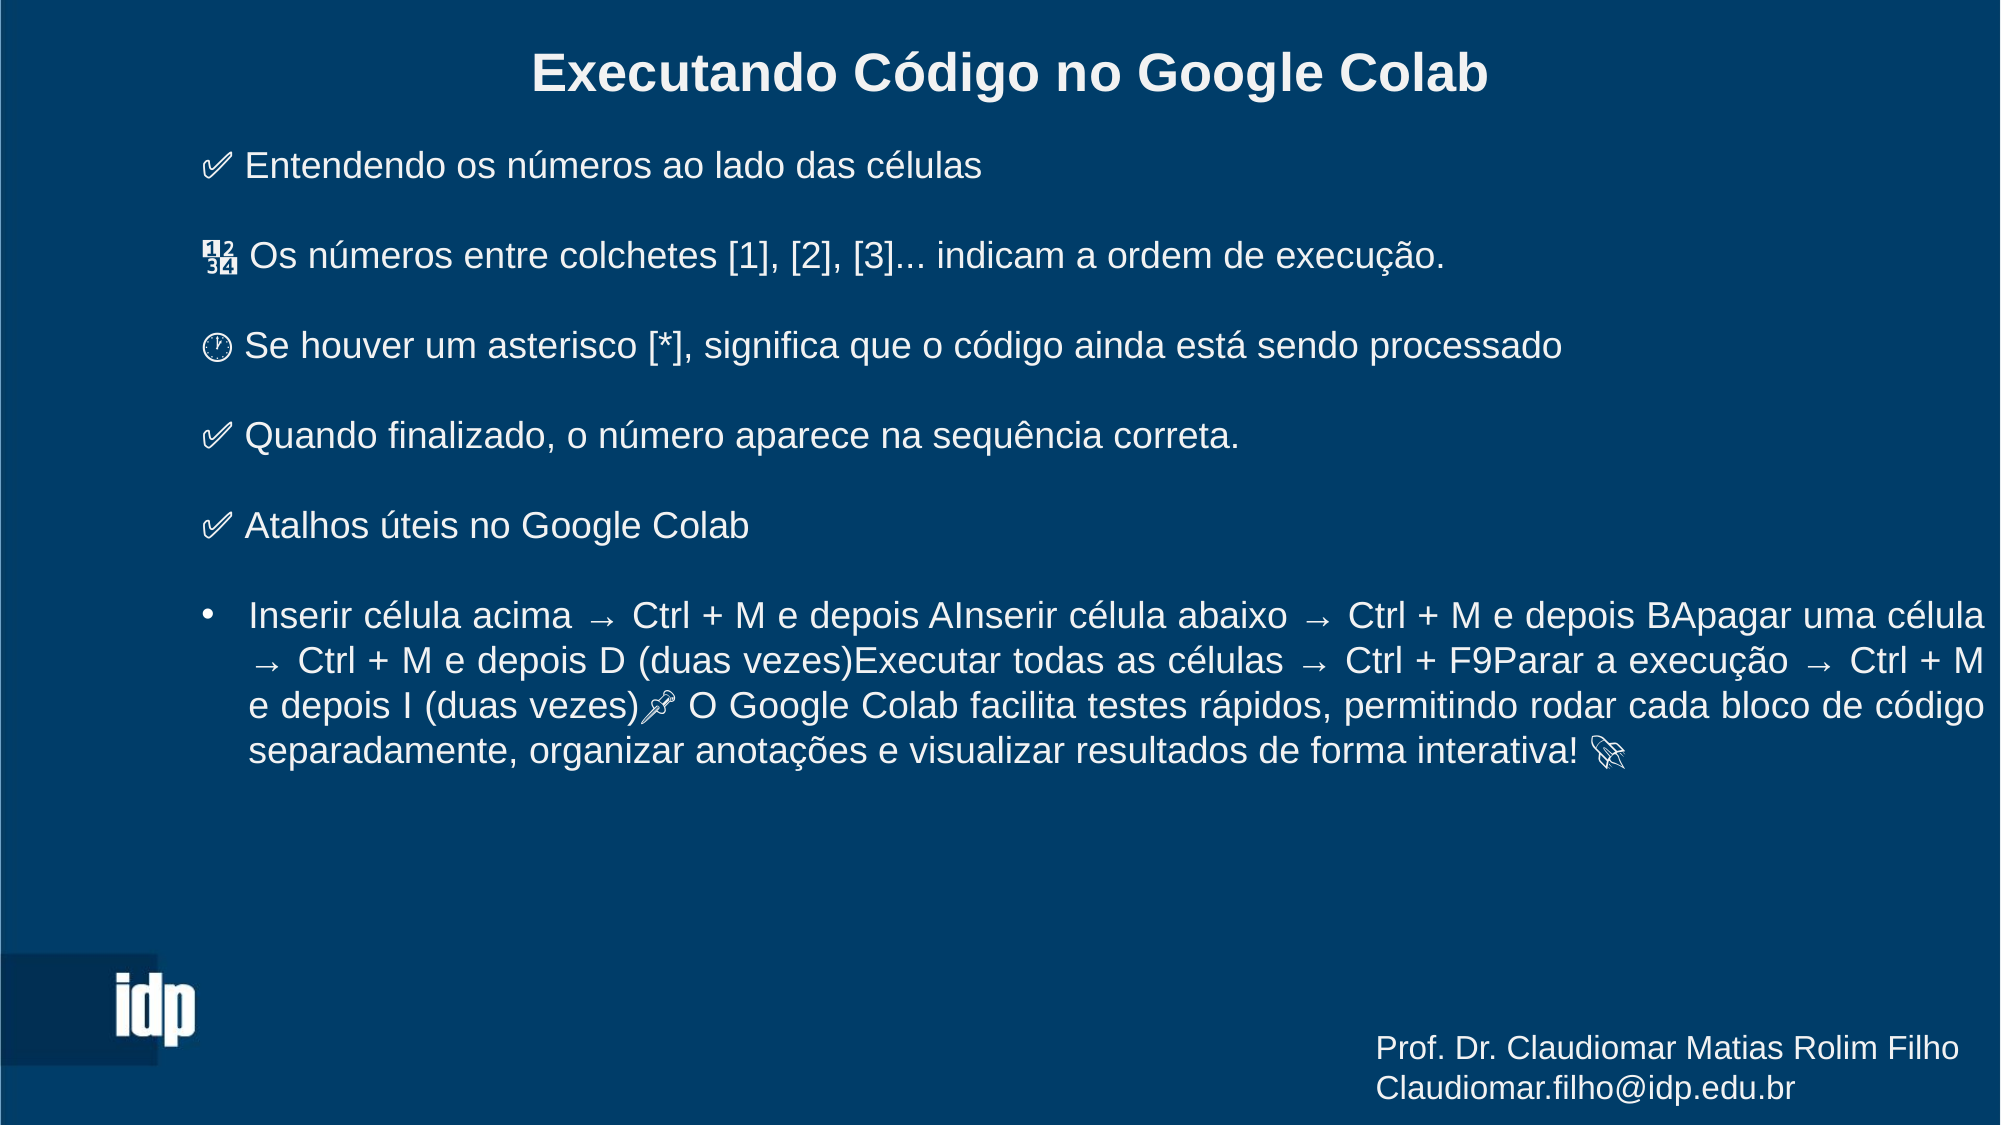

Executando Código no Google Colab
✅ Entendendo os números ao lado das células

🔢 Os números entre colchetes [1], [2], [3]... indicam a ordem de execução.

🕐 Se houver um asterisco [*], significa que o código ainda está sendo processado

✅ Quando finalizado, o número aparece na sequência correta.

✅ Atalhos úteis no Google Colab

Inserir célula acima → Ctrl + M e depois AInserir célula abaixo → Ctrl + M e depois BApagar uma célula → Ctrl + M e depois D (duas vezes)Executar todas as células → Ctrl + F9Parar a execução → Ctrl + M e depois I (duas vezes)📌 O Google Colab facilita testes rápidos, permitindo rodar cada bloco de código separadamente, organizar anotações e visualizar resultados de forma interativa! 🚀
Prof. Dr. Claudiomar Matias Rolim Filho
Claudiomar.filho@idp.edu.br